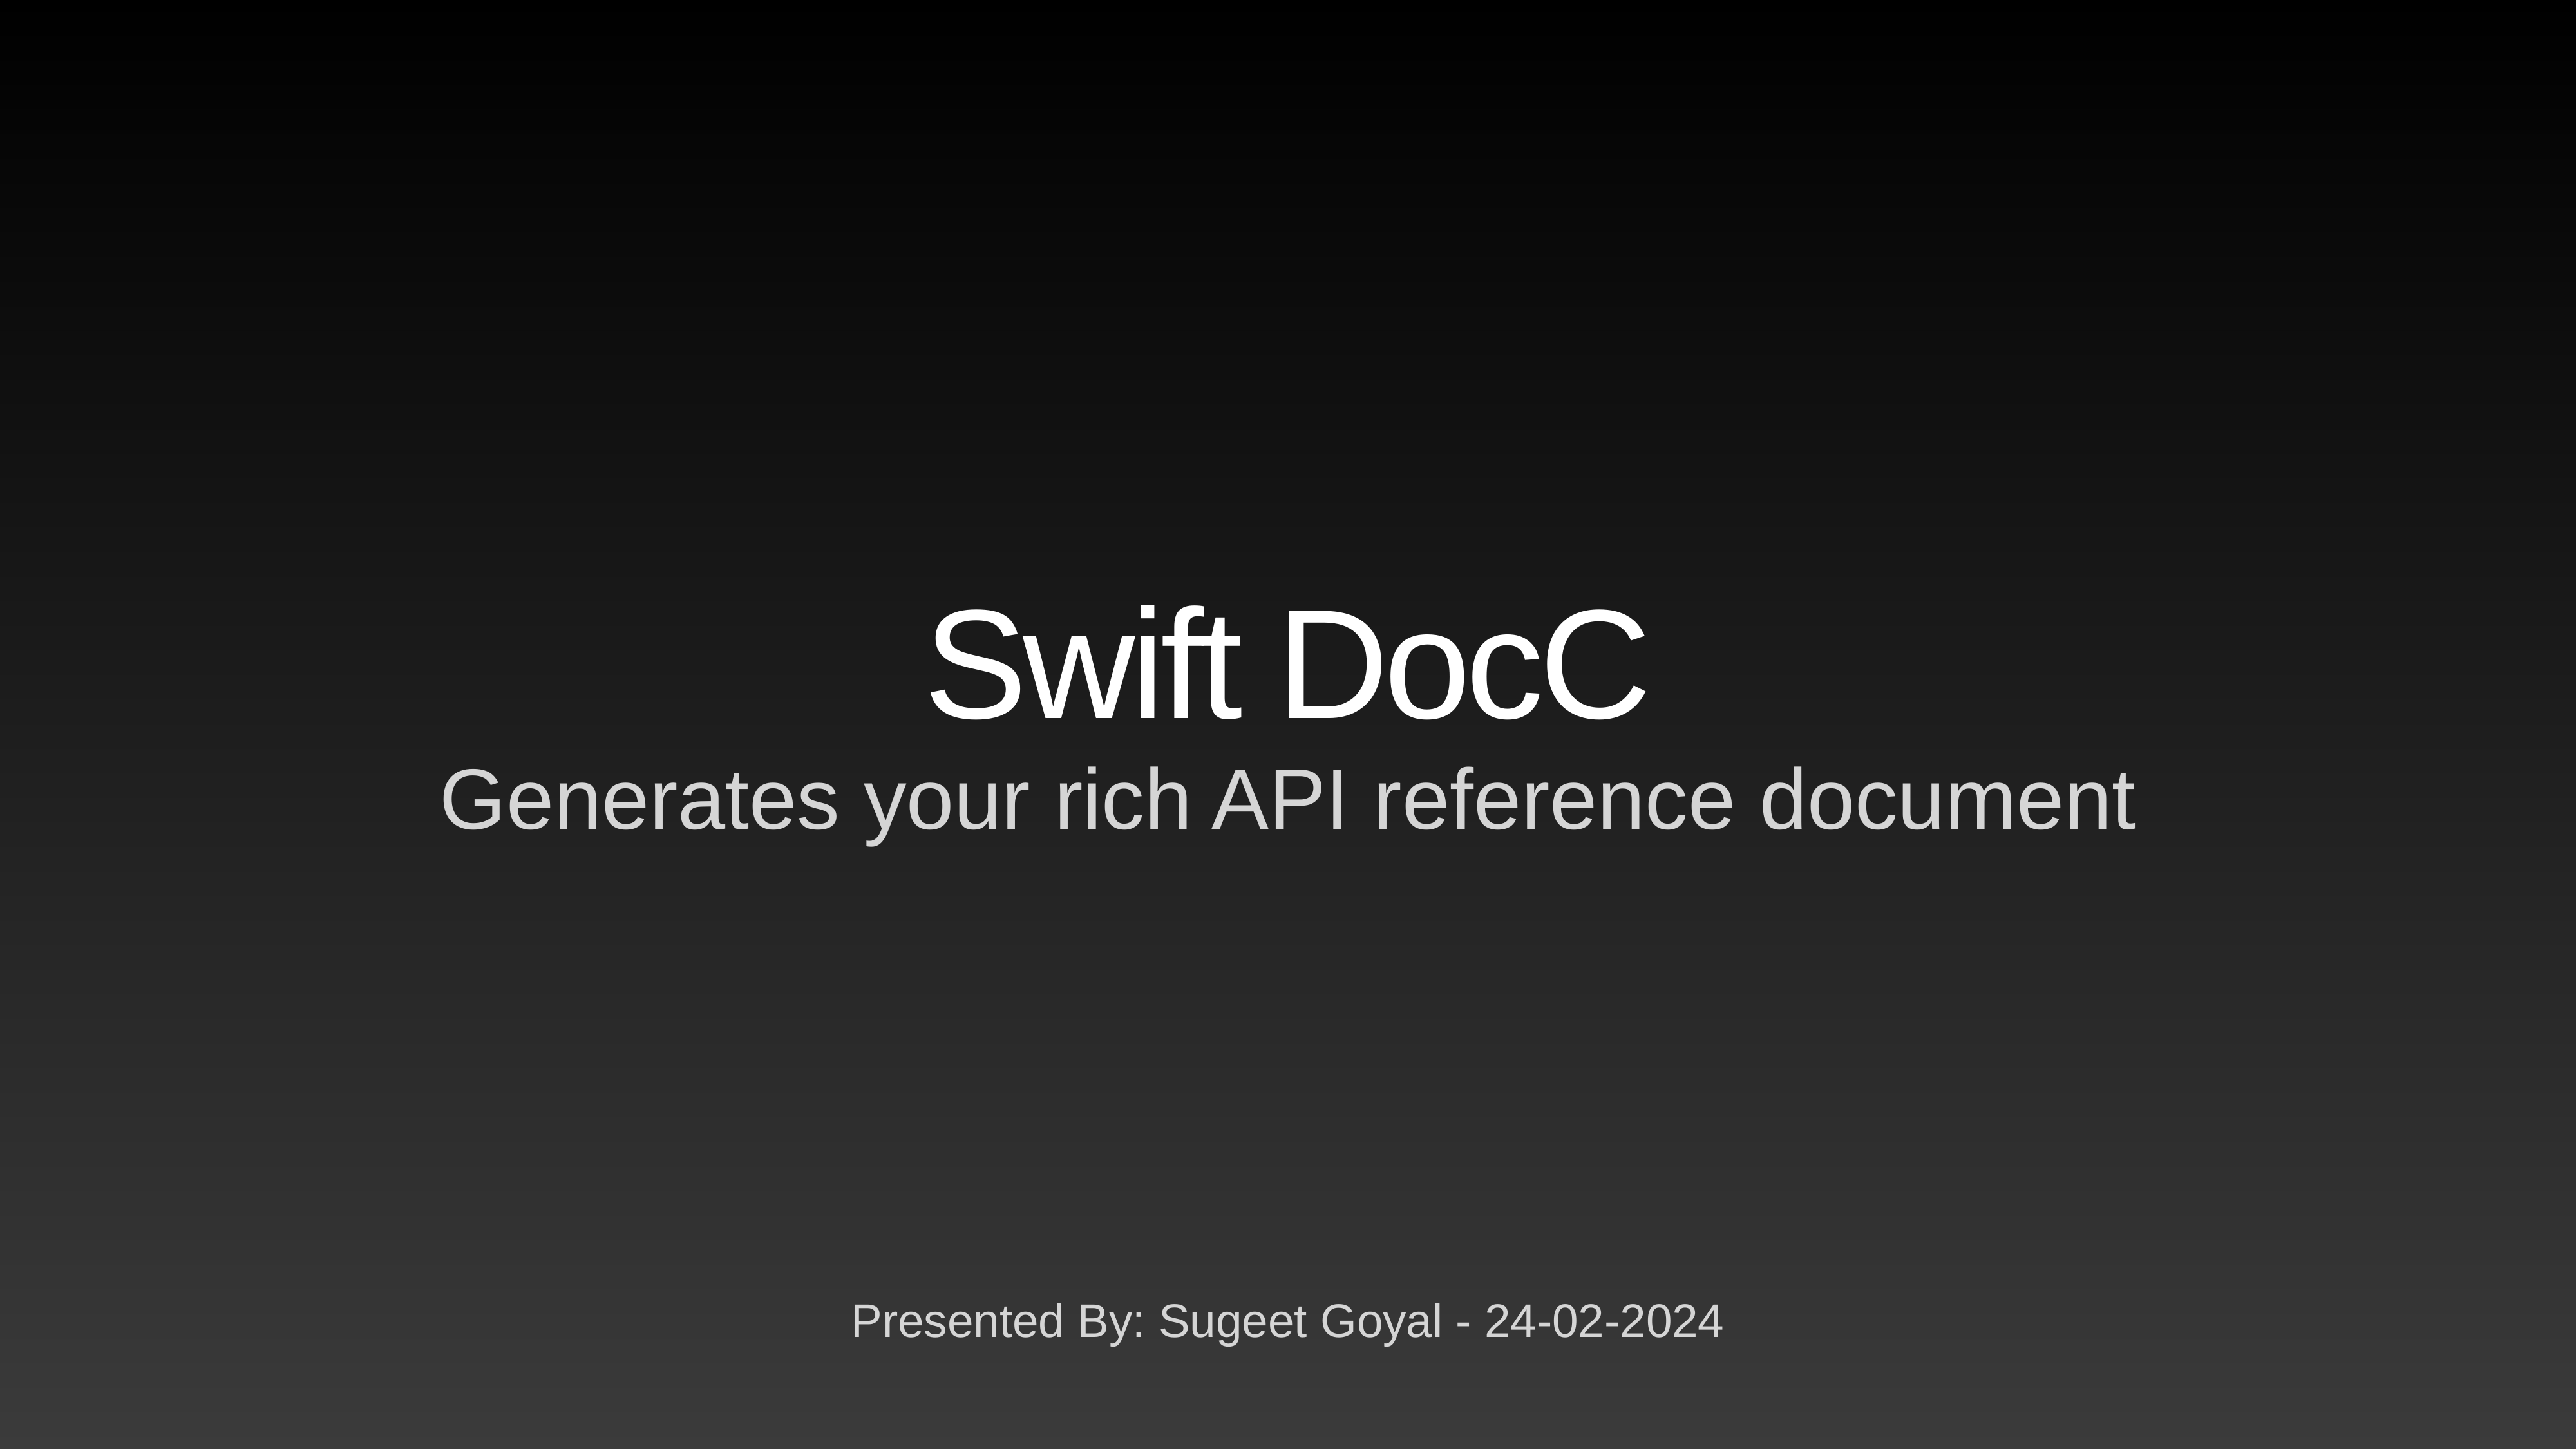

# Swift DocC
Generates your rich API reference document
Presented By: Sugeet Goyal - 24-02-2024